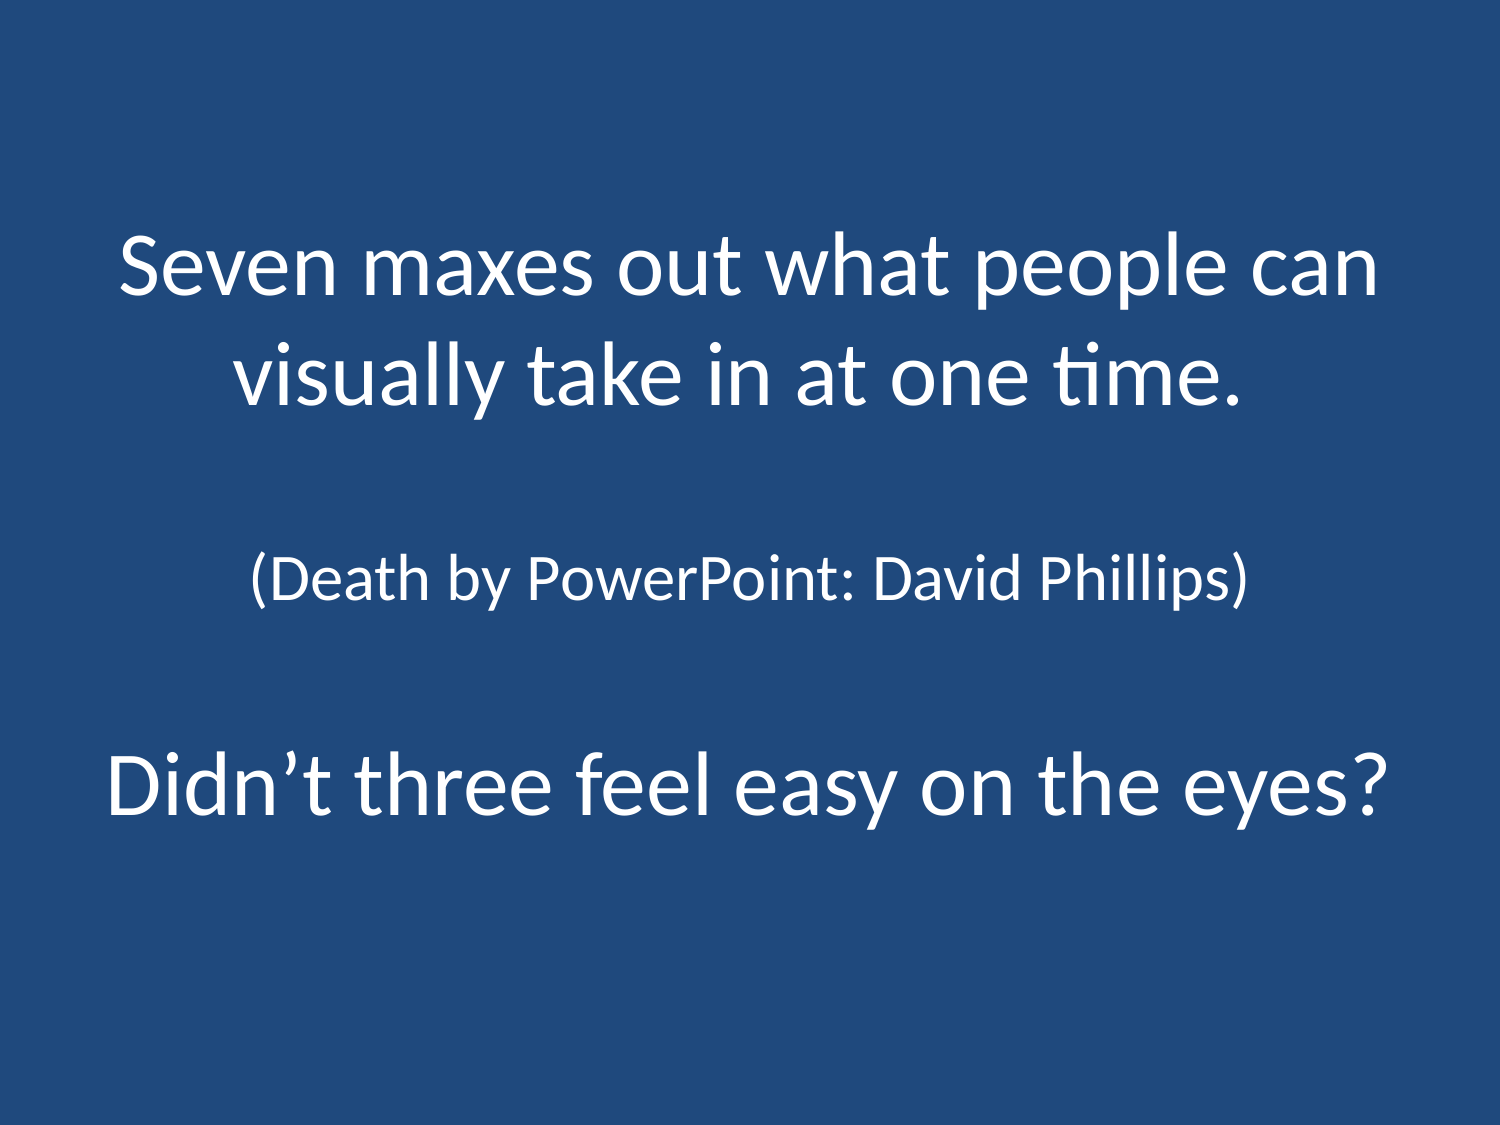

# Seven maxes out what people can visually take in at one time. (Death by PowerPoint: David Phillips) Didn’t three feel easy on the eyes?